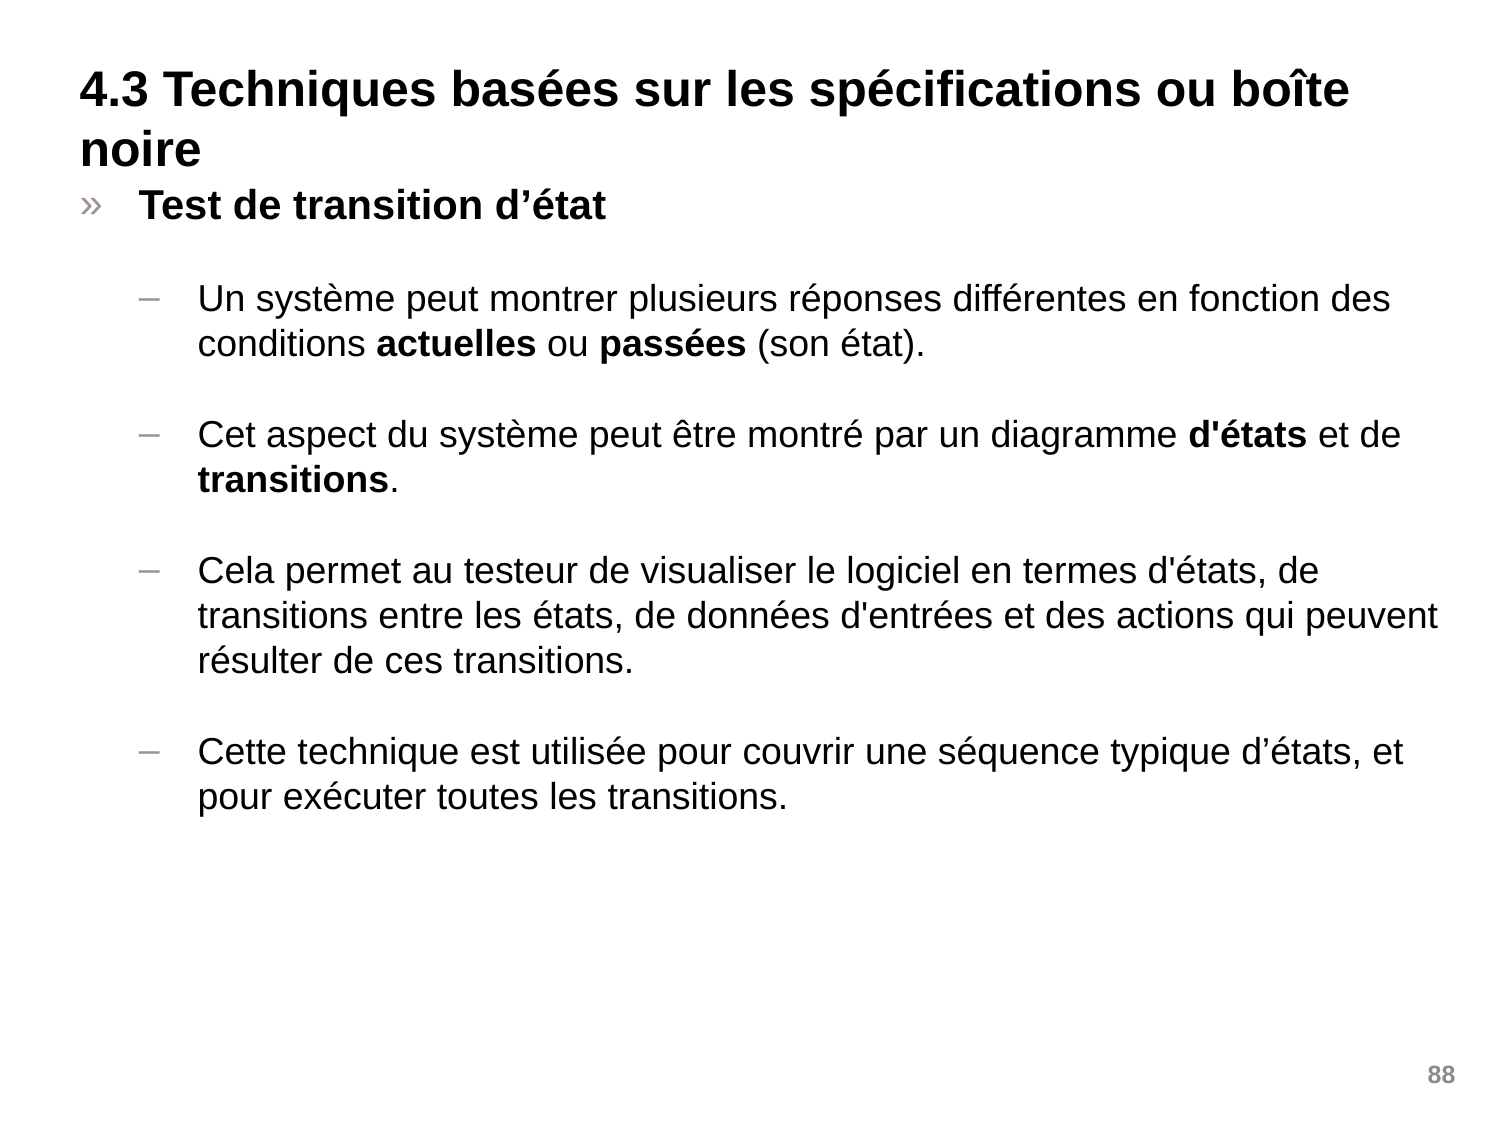

# 4.3 Techniques basées sur les spécifications ou boîte noire
Test de transition d’état
Un système peut montrer plusieurs réponses différentes en fonction des conditions actuelles ou passées (son état).
Cet aspect du système peut être montré par un diagramme d'états et de transitions.
Cela permet au testeur de visualiser le logiciel en termes d'états, de transitions entre les états, de données d'entrées et des actions qui peuvent résulter de ces transitions.
Cette technique est utilisée pour couvrir une séquence typique d’états, et pour exécuter toutes les transitions.
88